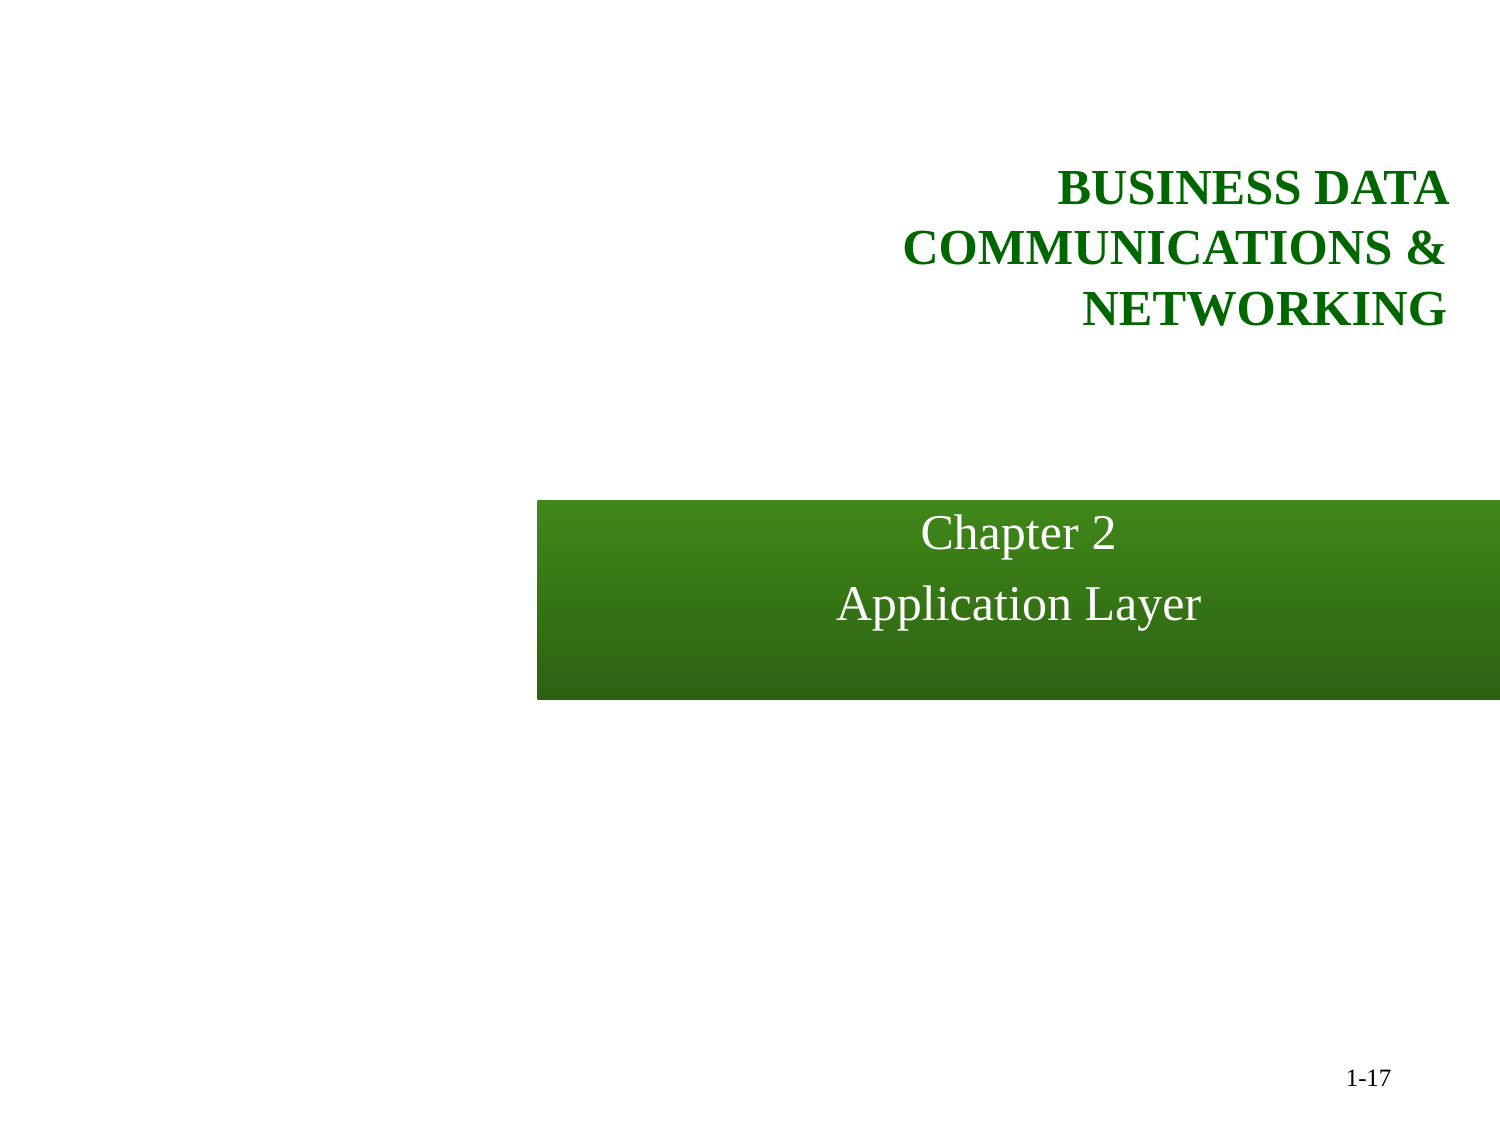

# Business Data Communications & Networking
Chapter 2
Application Layer